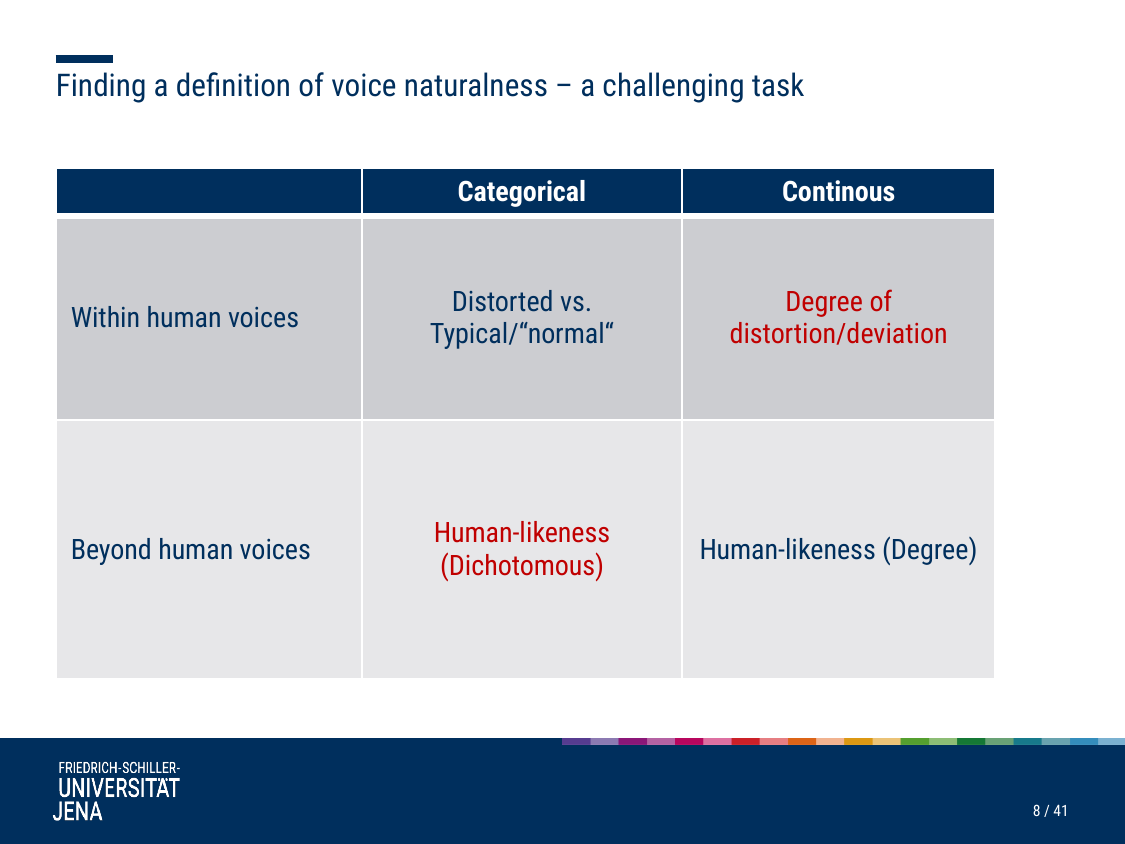

Finding a definition of voice naturalness – a challenging task
|  | Categorical | Continous |
| --- | --- | --- |
| Within human voices | Distorted vs. Typical/“normal“ | Degree of distortion/deviation |
| Beyond human voices | Human-likeness (Dichotomous) | Human-likeness (Degree) |